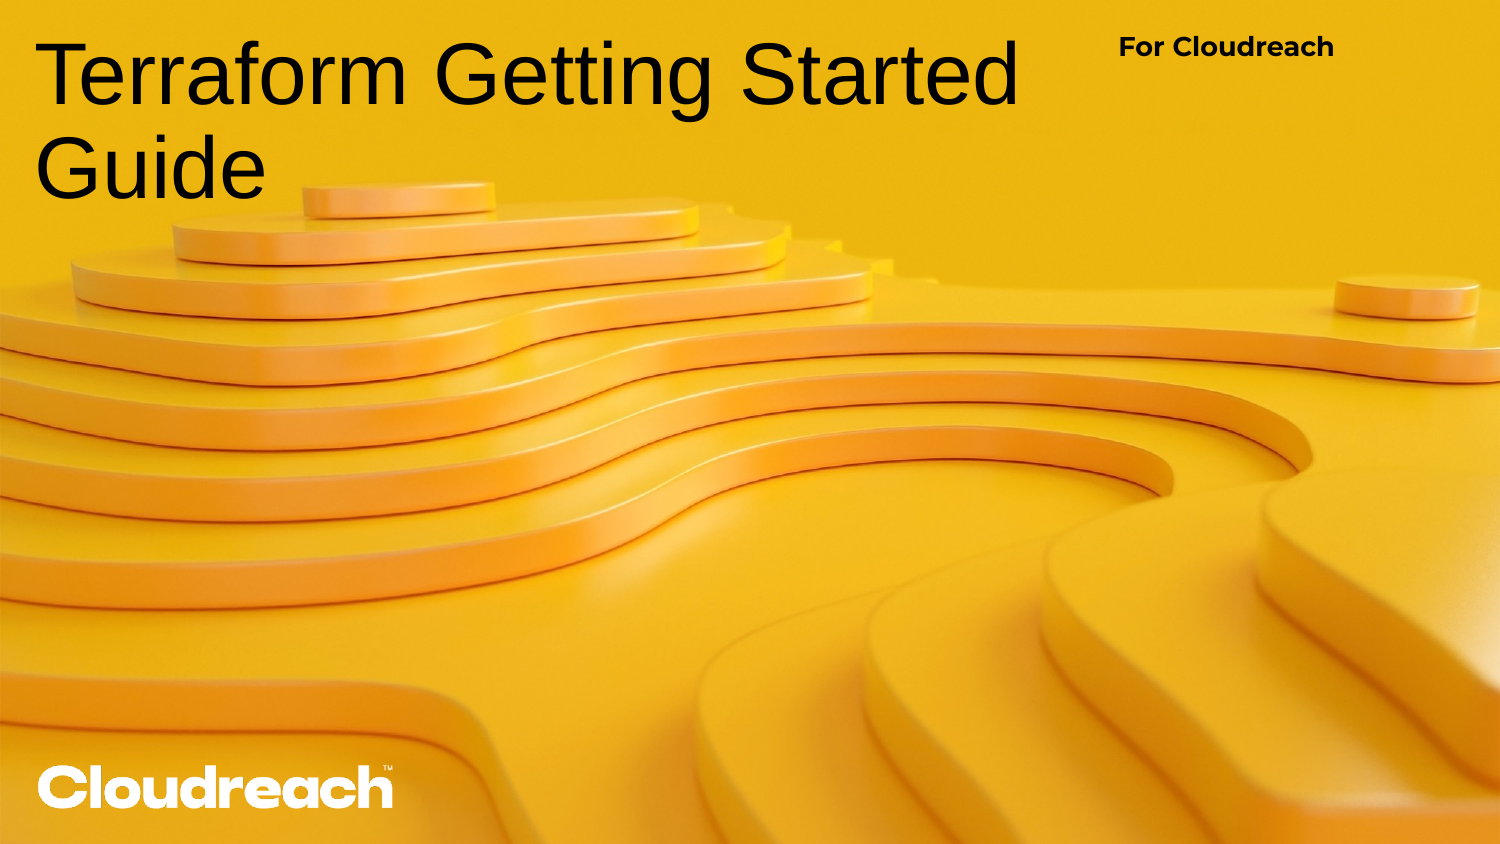

# Terraform Getting Started Guide
For Cloudreach